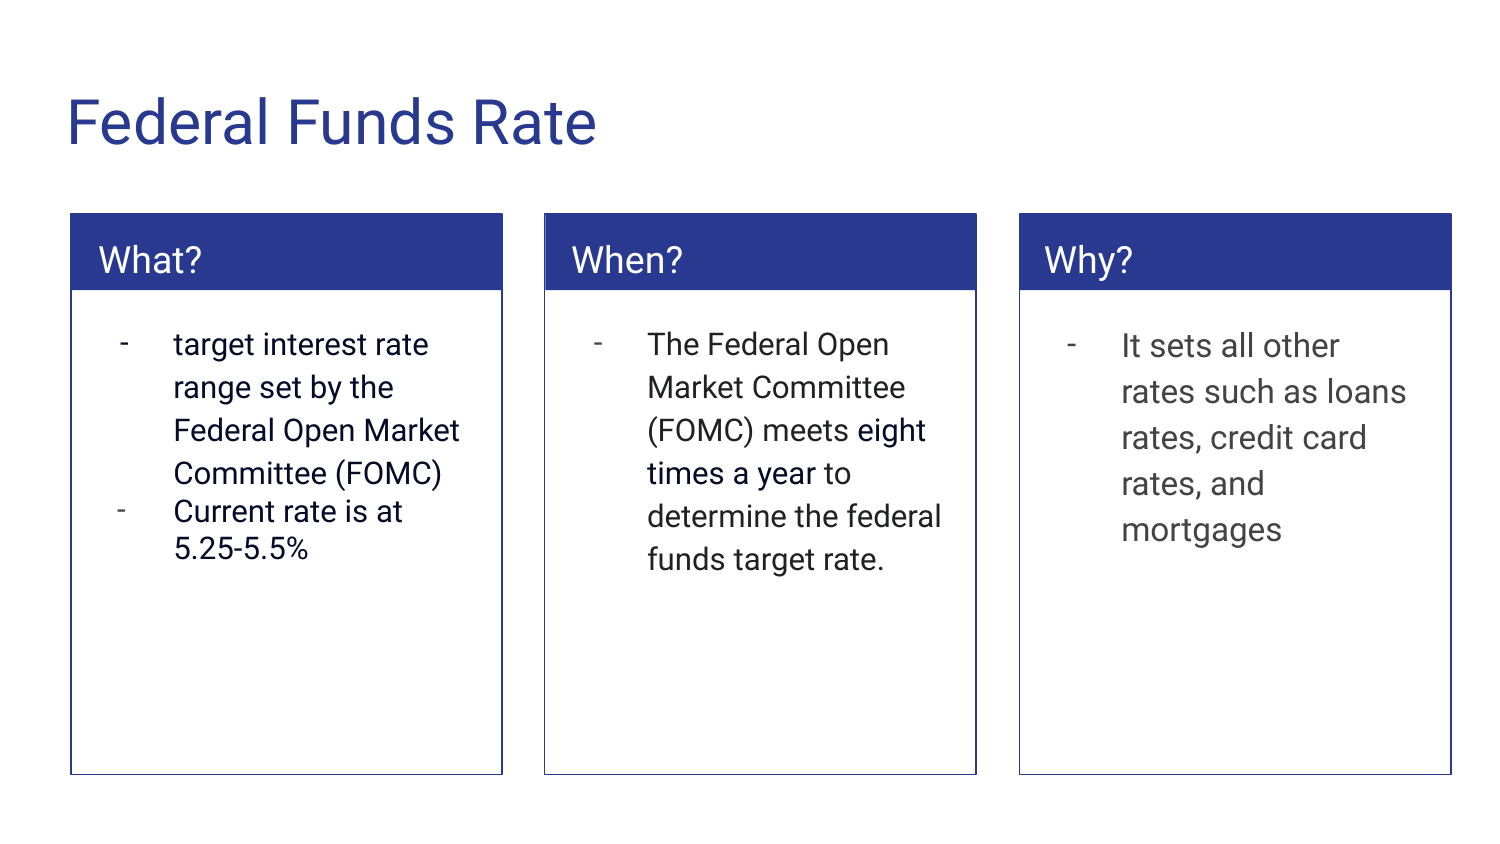

# Federal Funds Rate

What?

When?

Why?
target interest rate range set by the Federal Open Market Committee (FOMC)
Current rate is at 5.25-5.5%
The Federal Open Market Committee (FOMC) meets eight times a year to determine the federal funds target rate.
It sets all other rates such as loans rates, credit card rates, and mortgages